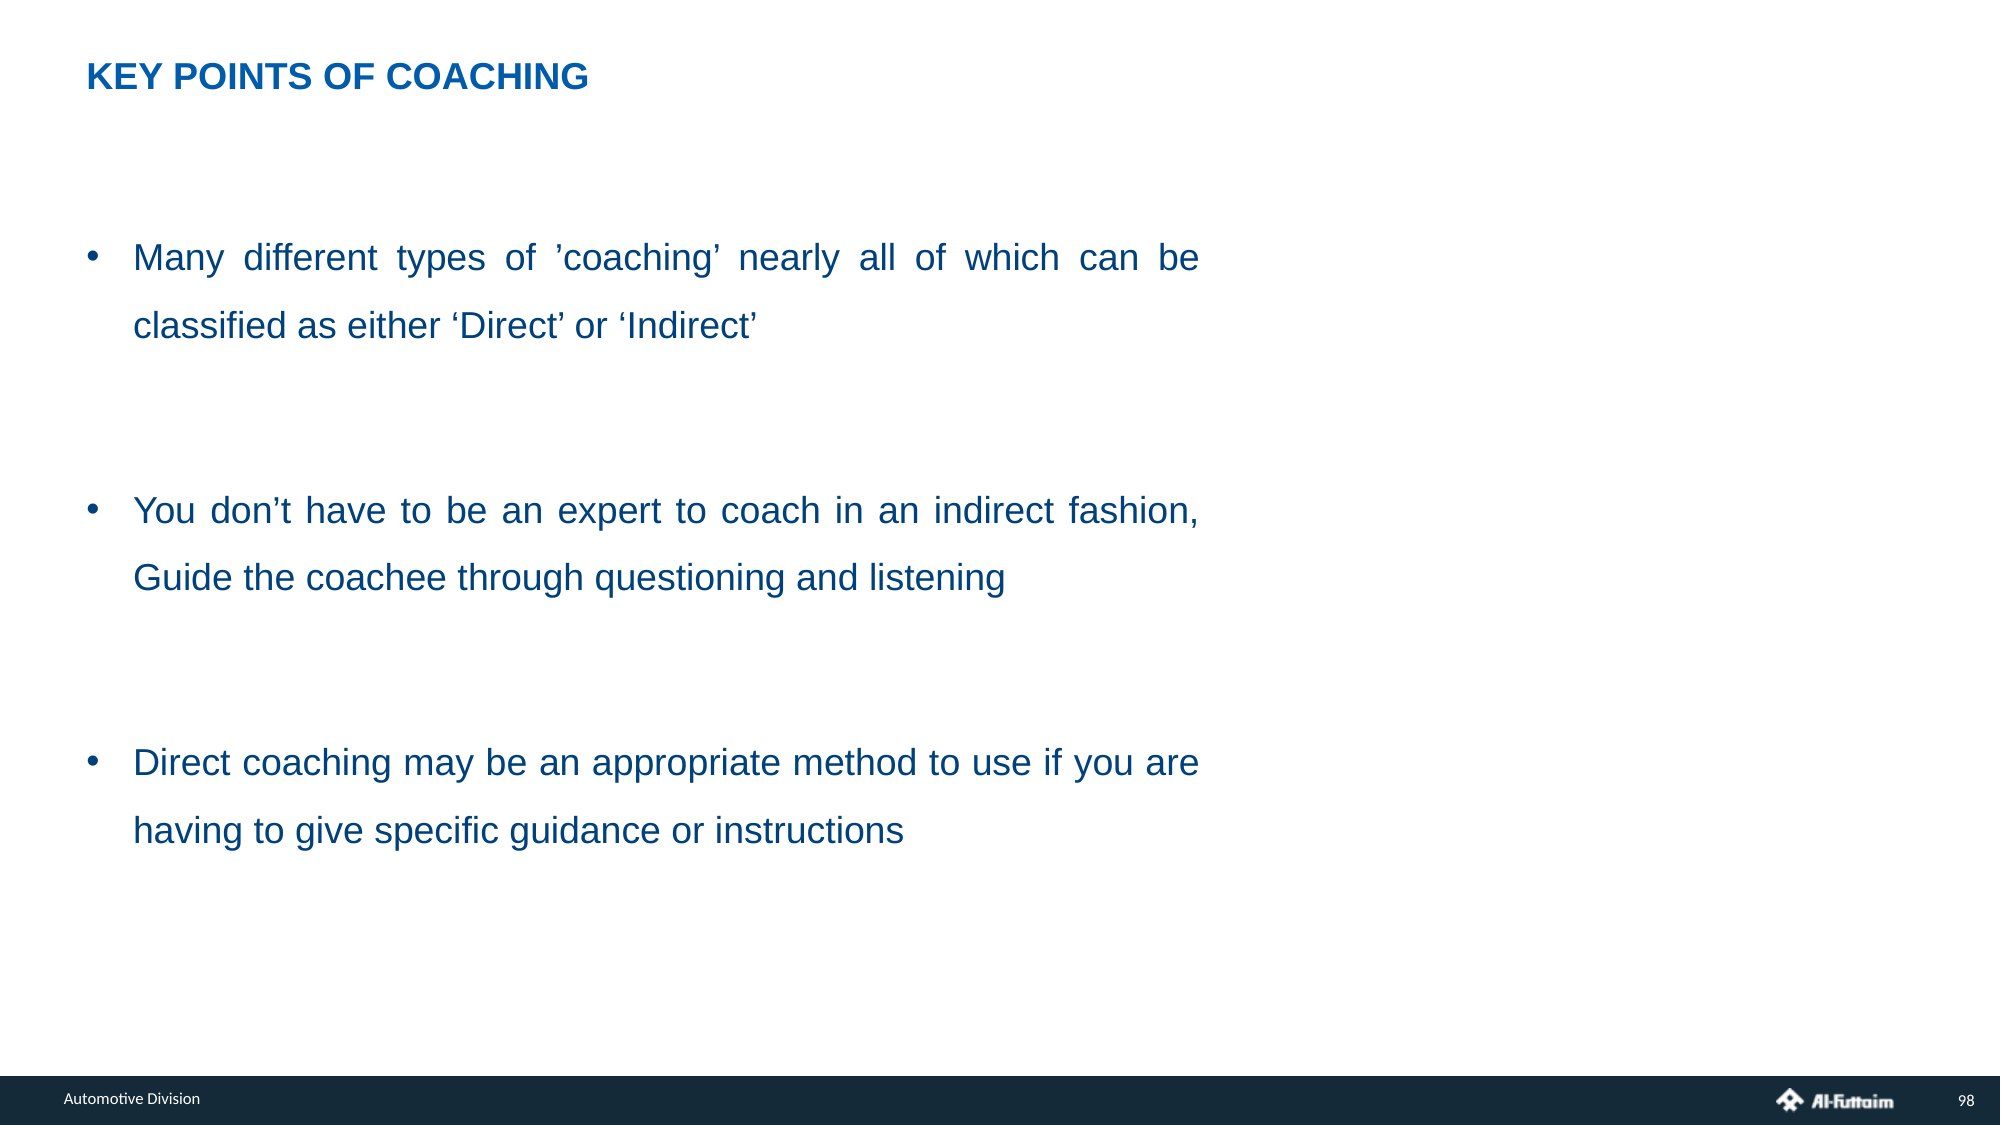

KEY POINTS OF COACHING

Many different types of ’coaching’ nearly all of which can be classified as either ‘Direct’ or ‘Indirect’

You don’t have to be an expert to coach in an indirect fashion, Guide the coachee through questioning and listening

Direct coaching may be an appropriate method to use if you are having to give specific guidance or instructions